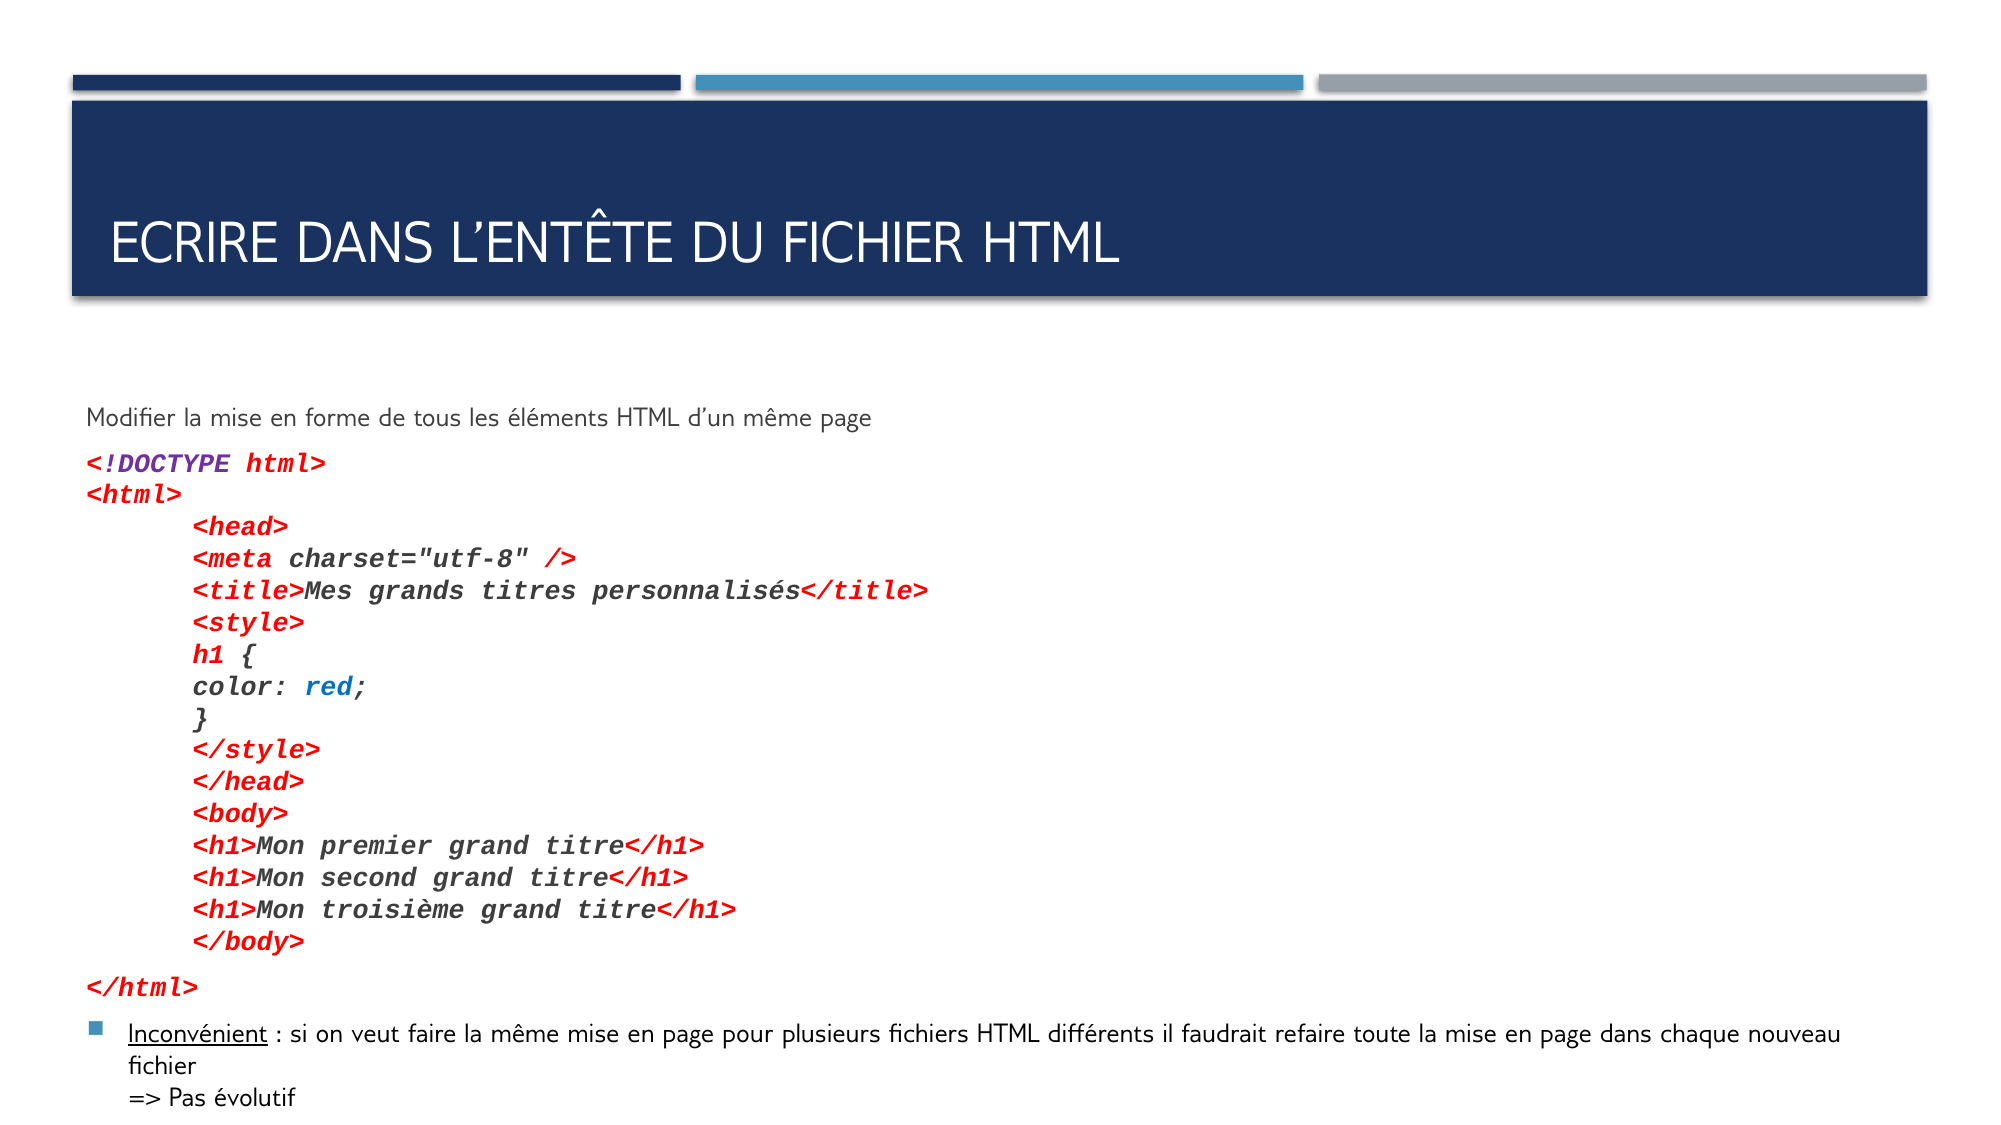

# Ecrire dans l’entête du fichier html
Modifier la mise en forme de tous les éléments HTML d’un même page
<!DOCTYPE html>
<html>
	<head>
		<meta charset="utf-8" />
		<title>Mes grands titres personnalisés</title>
		<style>
			h1 {
				color: red;
			}
		</style>
	</head> 
	<body>
		<h1>Mon premier grand titre</h1>
		<h1>Mon second grand titre</h1>
		<h1>Mon troisième grand titre</h1>
	</body>
</html>
Inconvénient : si on veut faire la même mise en page pour plusieurs fichiers HTML différents il faudrait refaire toute la mise en page dans chaque nouveau fichier
=> Pas évolutif
Cette solution est utilisée pour faire des retouches au sein d’une même page web